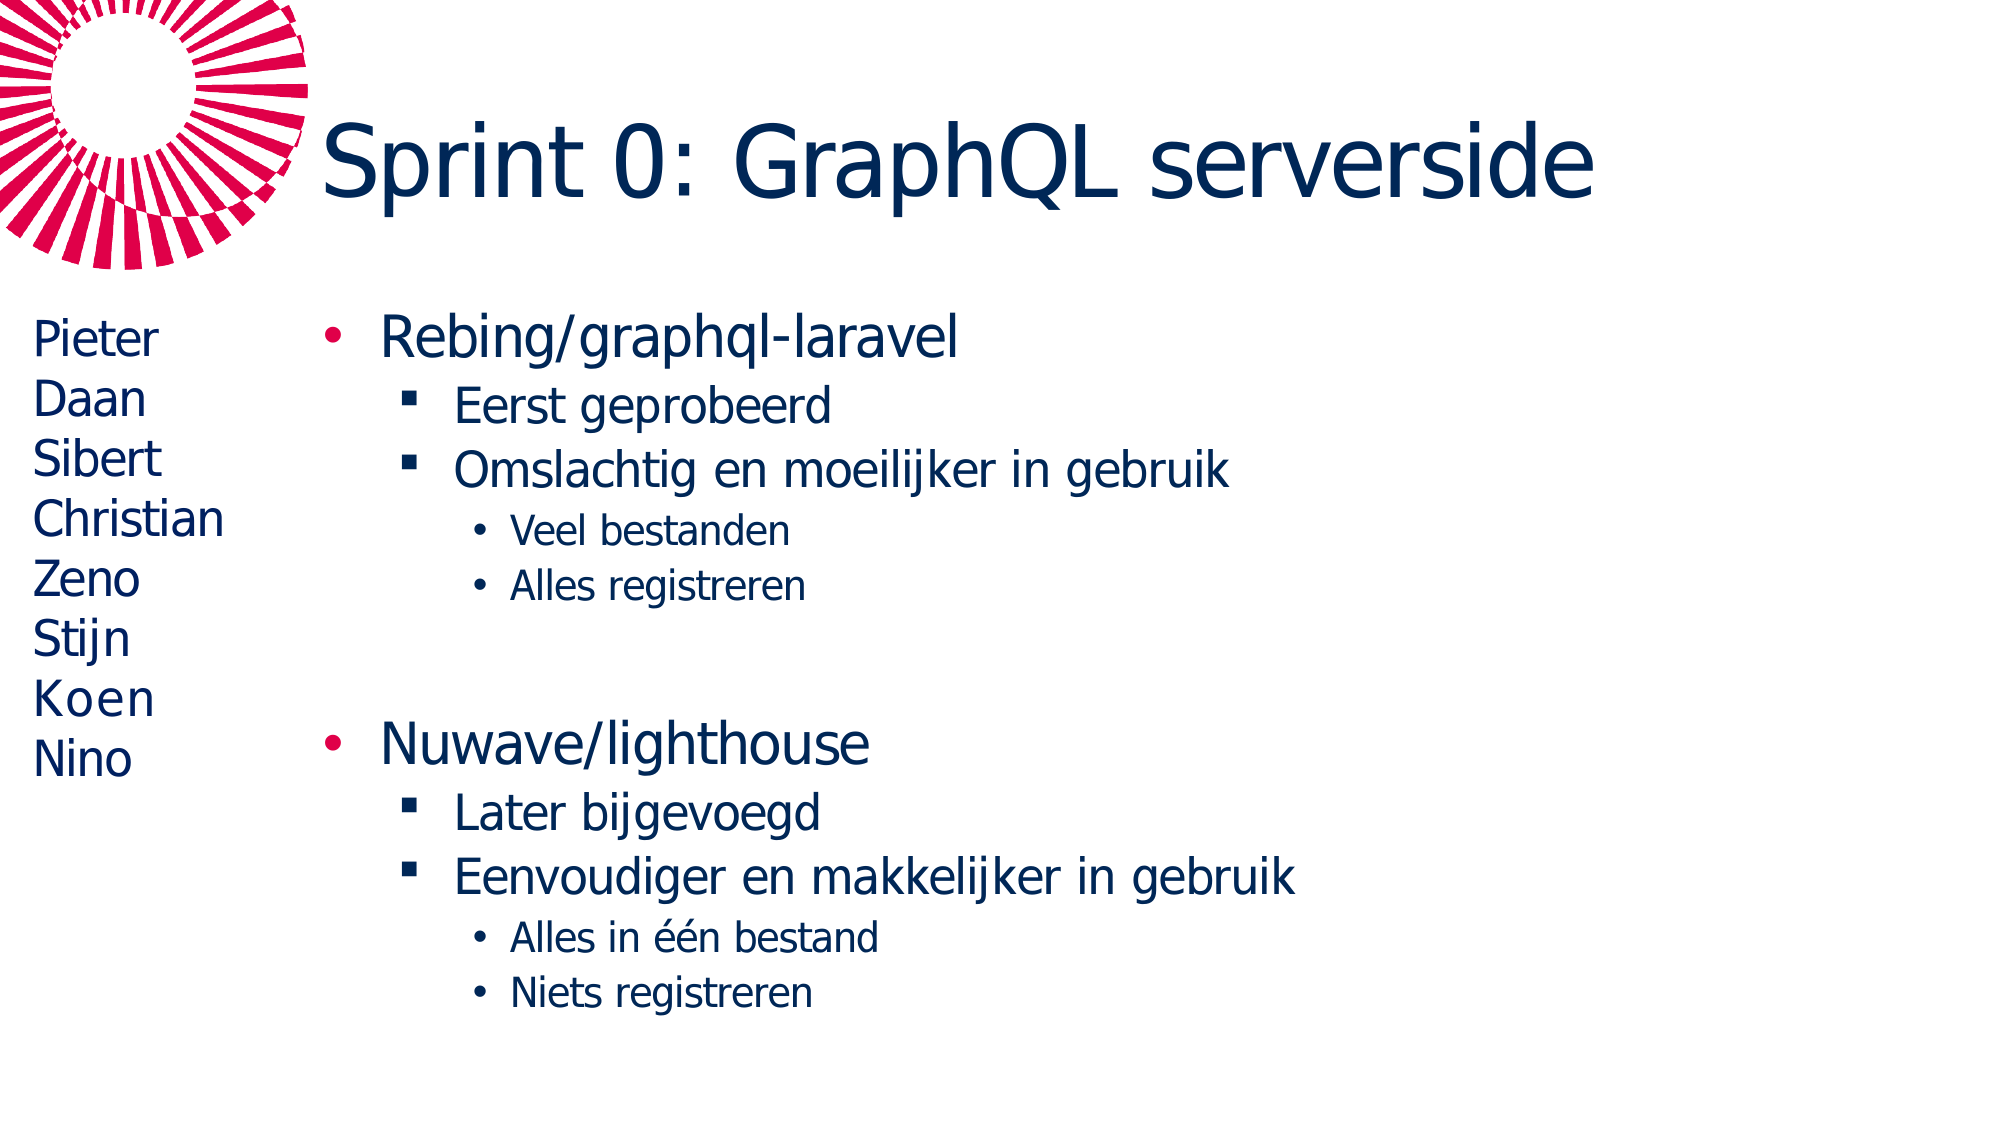

# Sprint 0: GraphQL serverside
Pieter
Daan
Sibert
Christian
Zeno
Stijn
Koen
Nino
Rebing/graphql-laravel
Eerst geprobeerd
Omslachtig en moeilijker in gebruik
Veel bestanden
Alles registreren

Nuwave/lighthouse
Later bijgevoegd
Eenvoudiger en makkelijker in gebruik
Alles in één bestand
Niets registreren